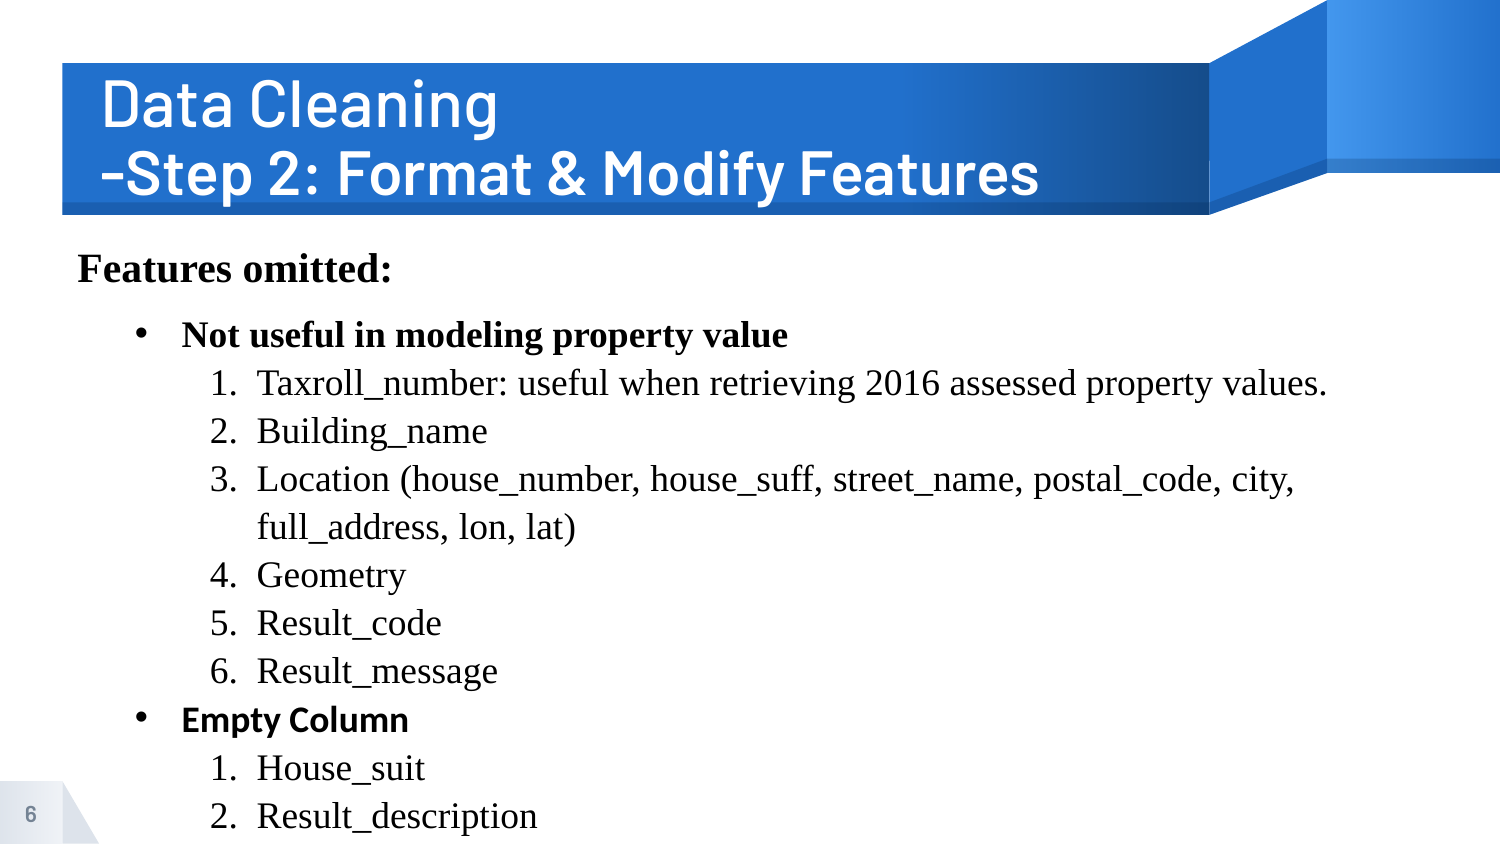

# Data Cleaning -Step 2: Format & Modify Features
Features omitted:
Not useful in modeling property value
Taxroll_number: useful when retrieving 2016 assessed property values.
Building_name
Location (house_number, house_suff, street_name, postal_code, city, full_address, lon, lat)
Geometry
Result_code
Result_message
Empty Column
House_suit
Result_description
6